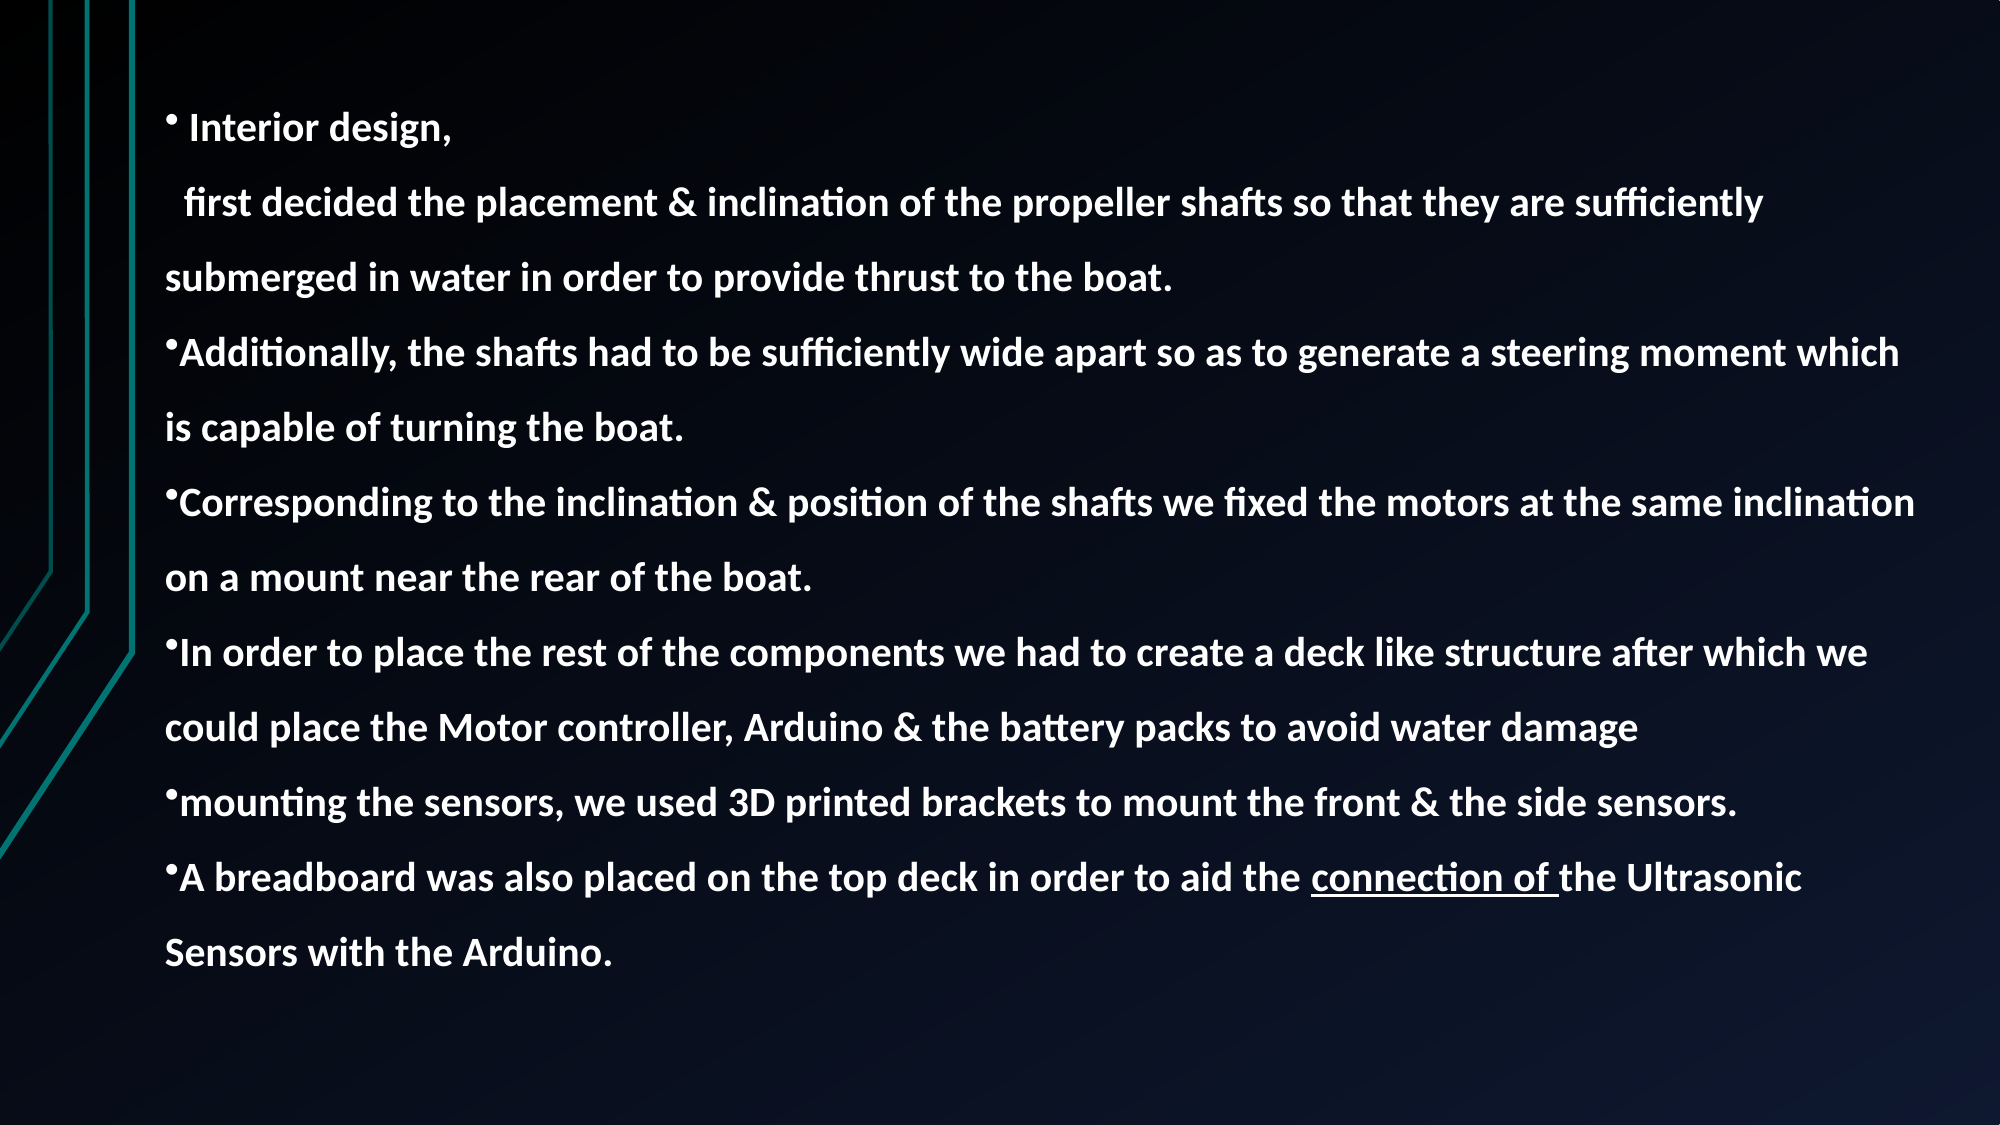

Interior design,
  first decided the placement & inclination of the propeller shafts so that they are sufficiently submerged in water in order to provide thrust to the boat.
Additionally, the shafts had to be sufficiently wide apart so as to generate a steering moment which is capable of turning the boat.
Corresponding to the inclination & position of the shafts we fixed the motors at the same inclination on a mount near the rear of the boat.
In order to place the rest of the components we had to create a deck like structure after which we could place the Motor controller, Arduino & the battery packs to avoid water damage
mounting the sensors, we used 3D printed brackets to mount the front & the side sensors.
A breadboard was also placed on the top deck in order to aid the connection of the Ultrasonic Sensors with the Arduino.